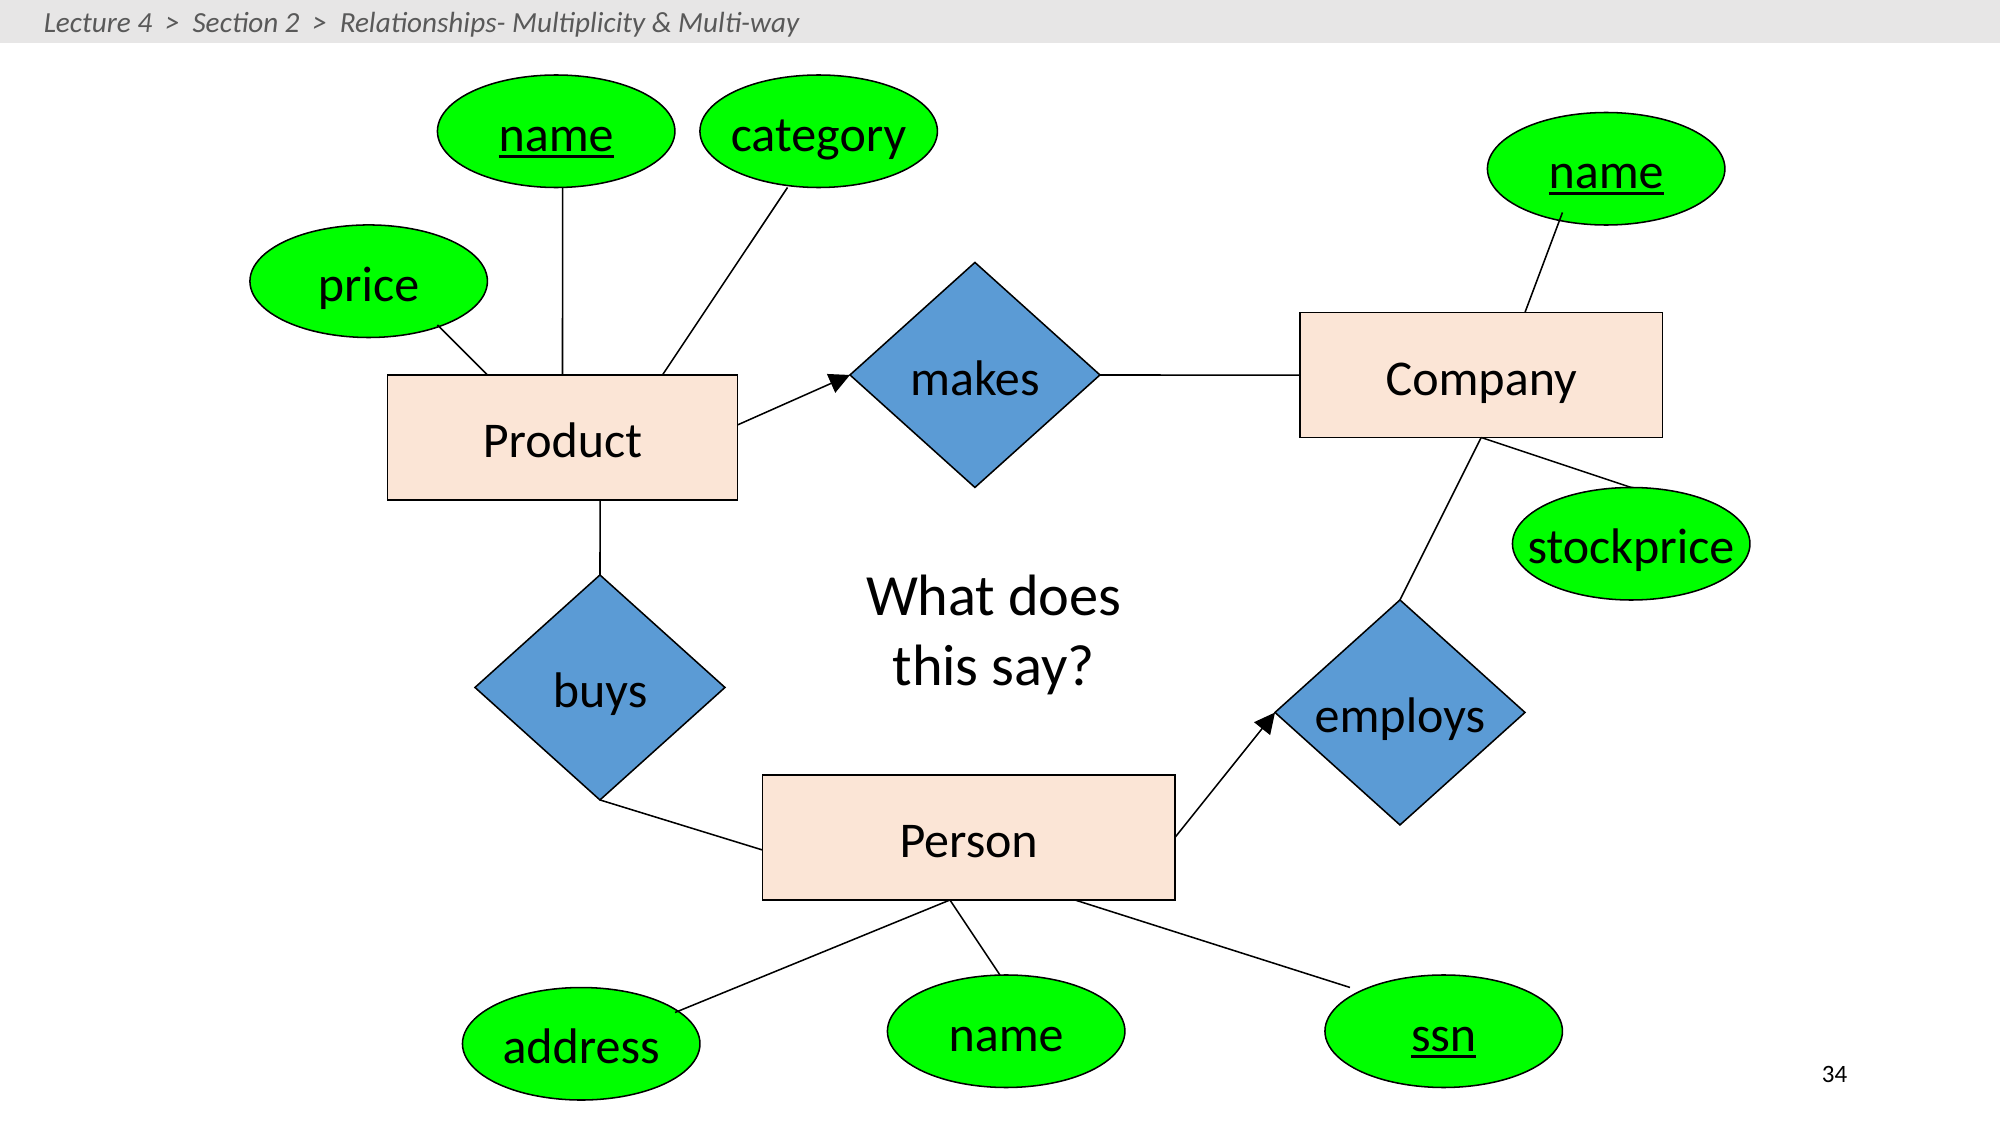

Lecture 4  >  Section 2  >  Relationships- Multiplicity & Multi-way
name
category
name

price
makes
Company

Product

stockprice

What does this say?
buys
employs

Person

name
ssn
address
34